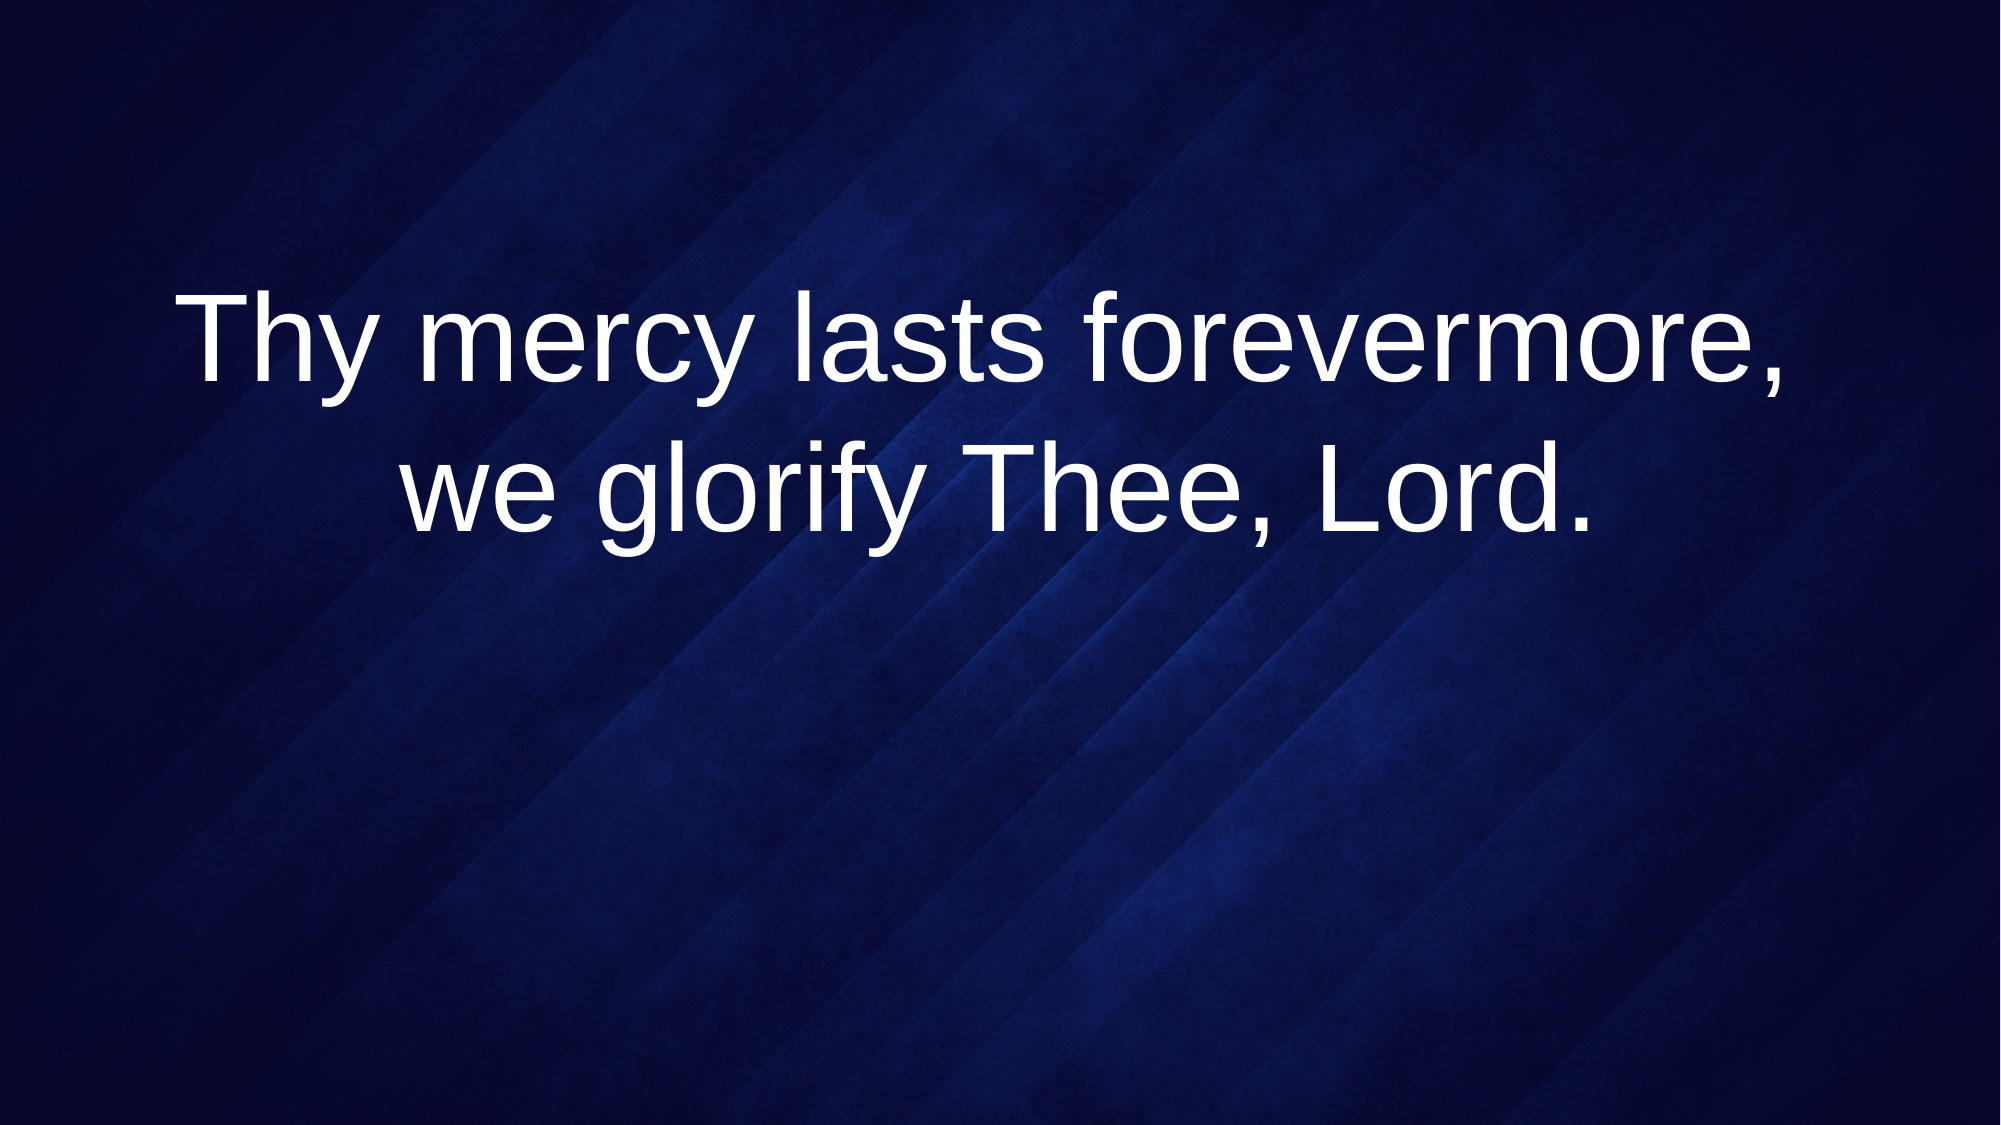

# Thy mercy lasts forevermore, we glorify Thee, Lord.